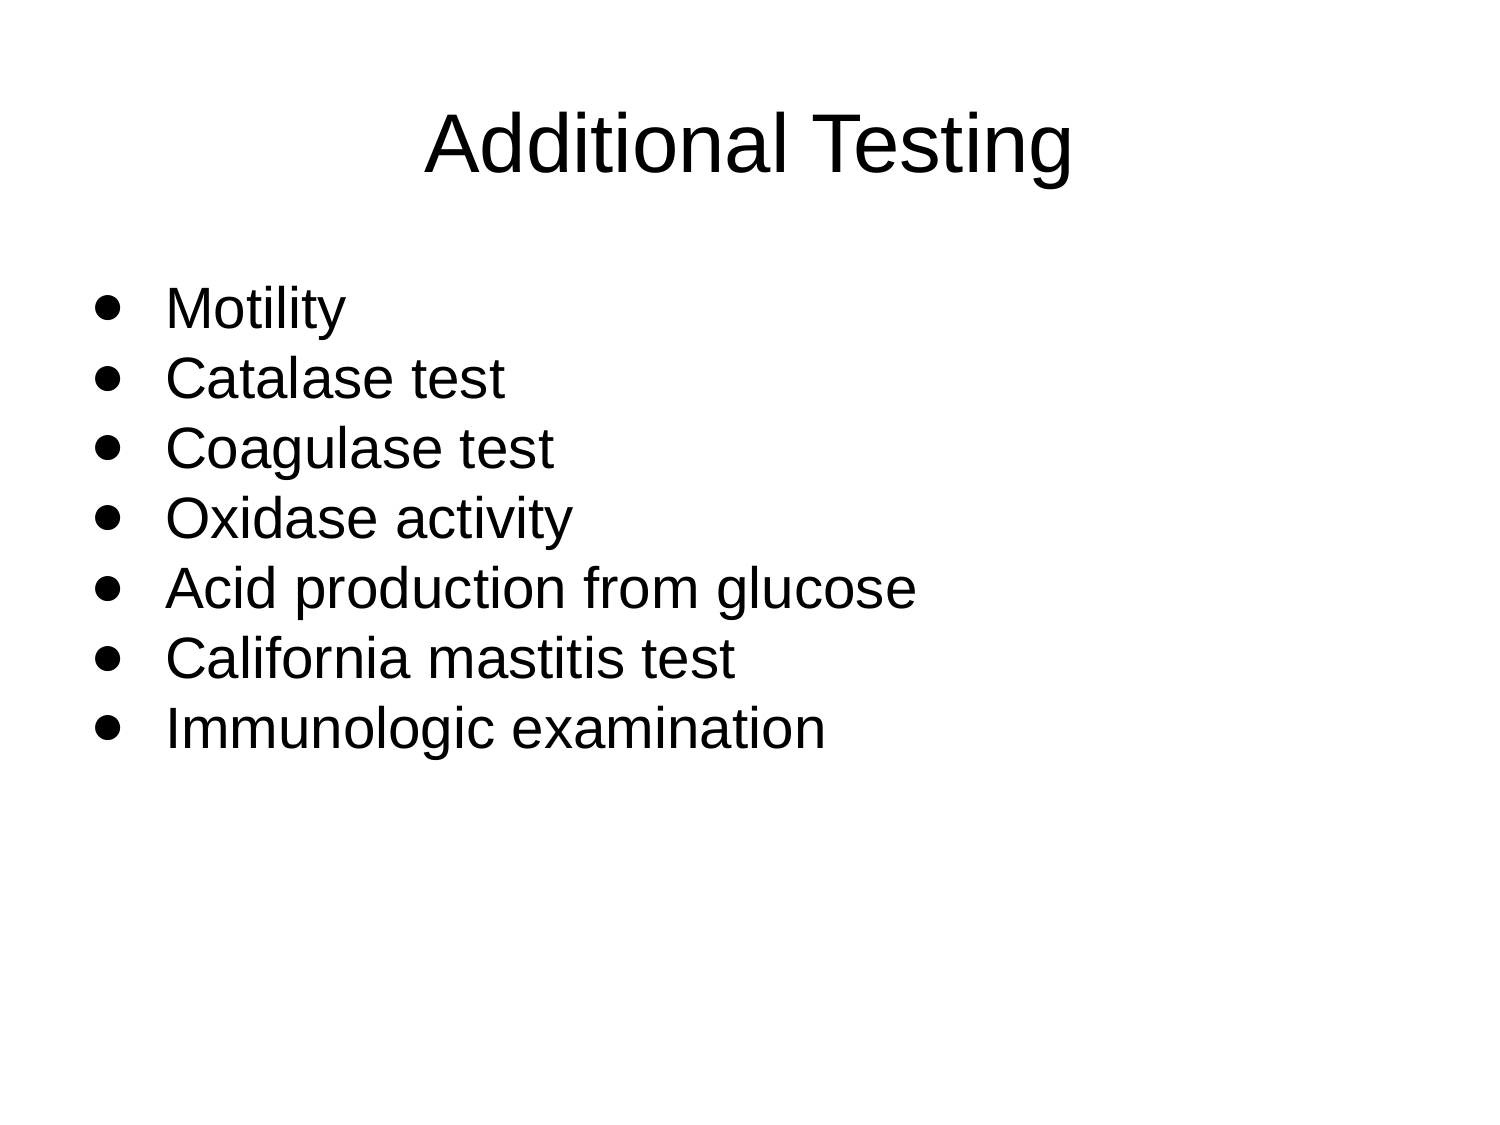

# Additional Testing
Motility
Catalase test
Coagulase test
Oxidase activity
Acid production from glucose
California mastitis test
Immunologic examination